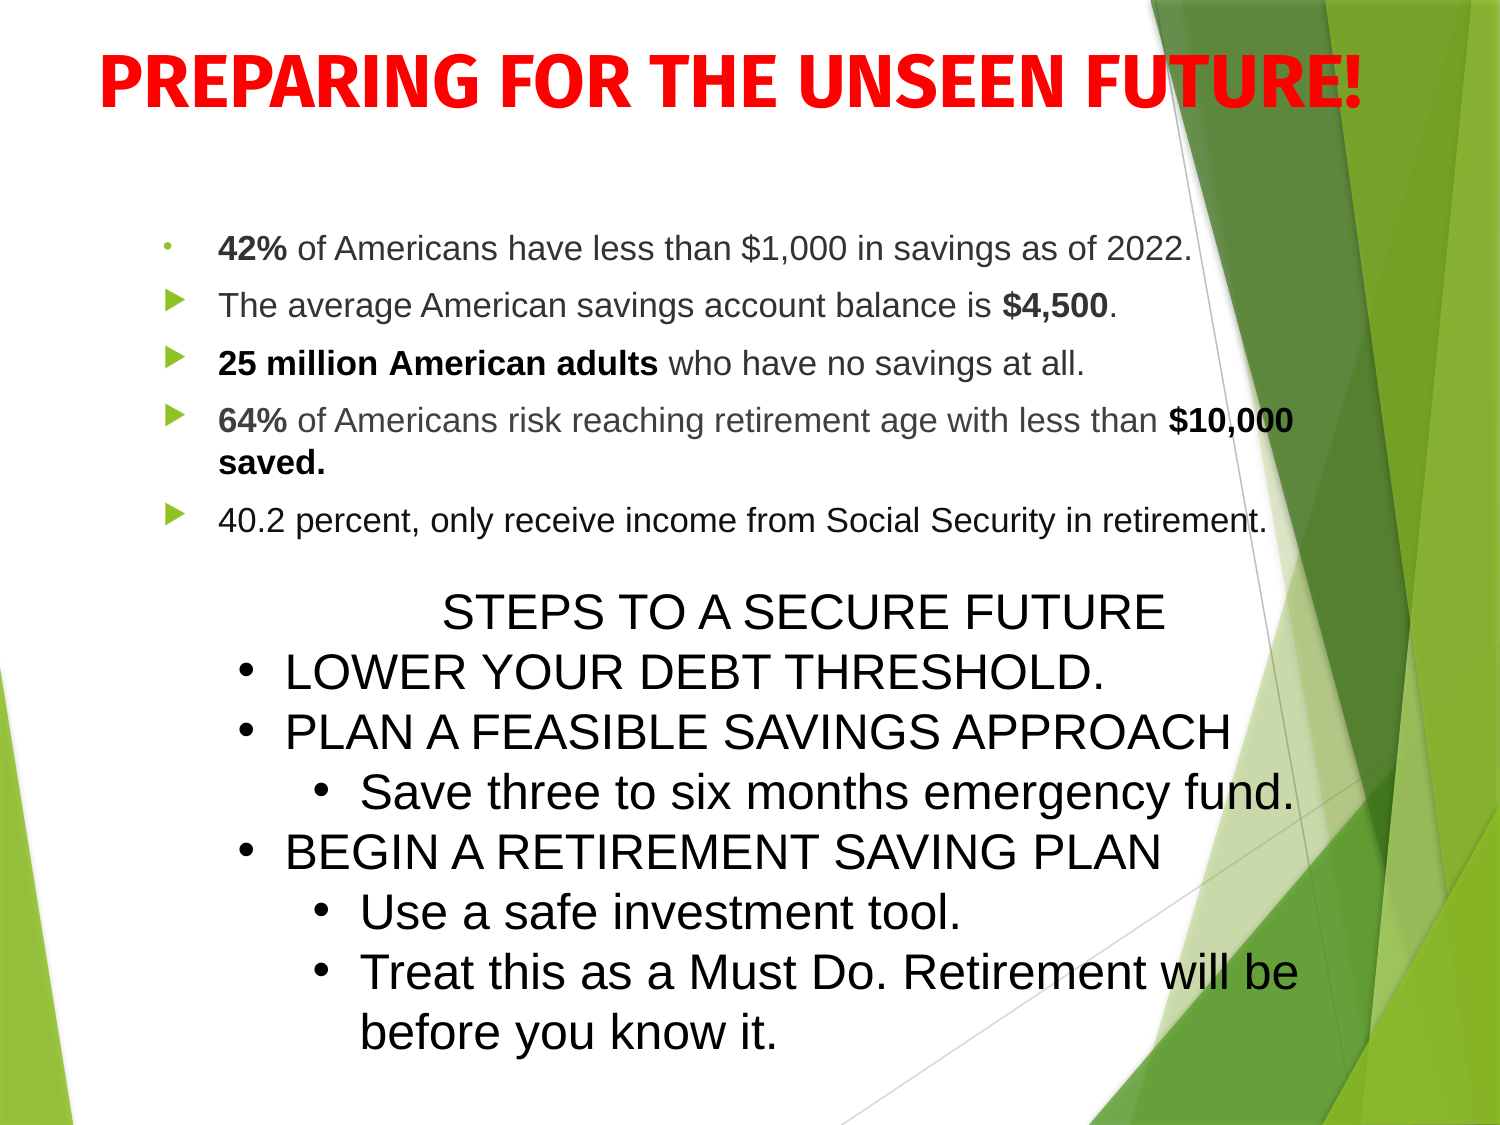

# PREPARING FOR THE UNSEEN FUTURE!
42% of Americans have less than $1,000 in savings as of 2022.
The average American savings account balance is $4,500.
25 million American adults who have no savings at all.
64% of Americans risk reaching retirement age with less than $10,000 saved.
40.2 percent, only receive income from Social Security in retirement.

STEPS TO A SECURE FUTURE
LOWER YOUR DEBT THRESHOLD.
PLAN A FEASIBLE SAVINGS APPROACH
Save three to six months emergency fund.
BEGIN A RETIREMENT SAVING PLAN
Use a safe investment tool.
Treat this as a Must Do. Retirement will be before you know it.